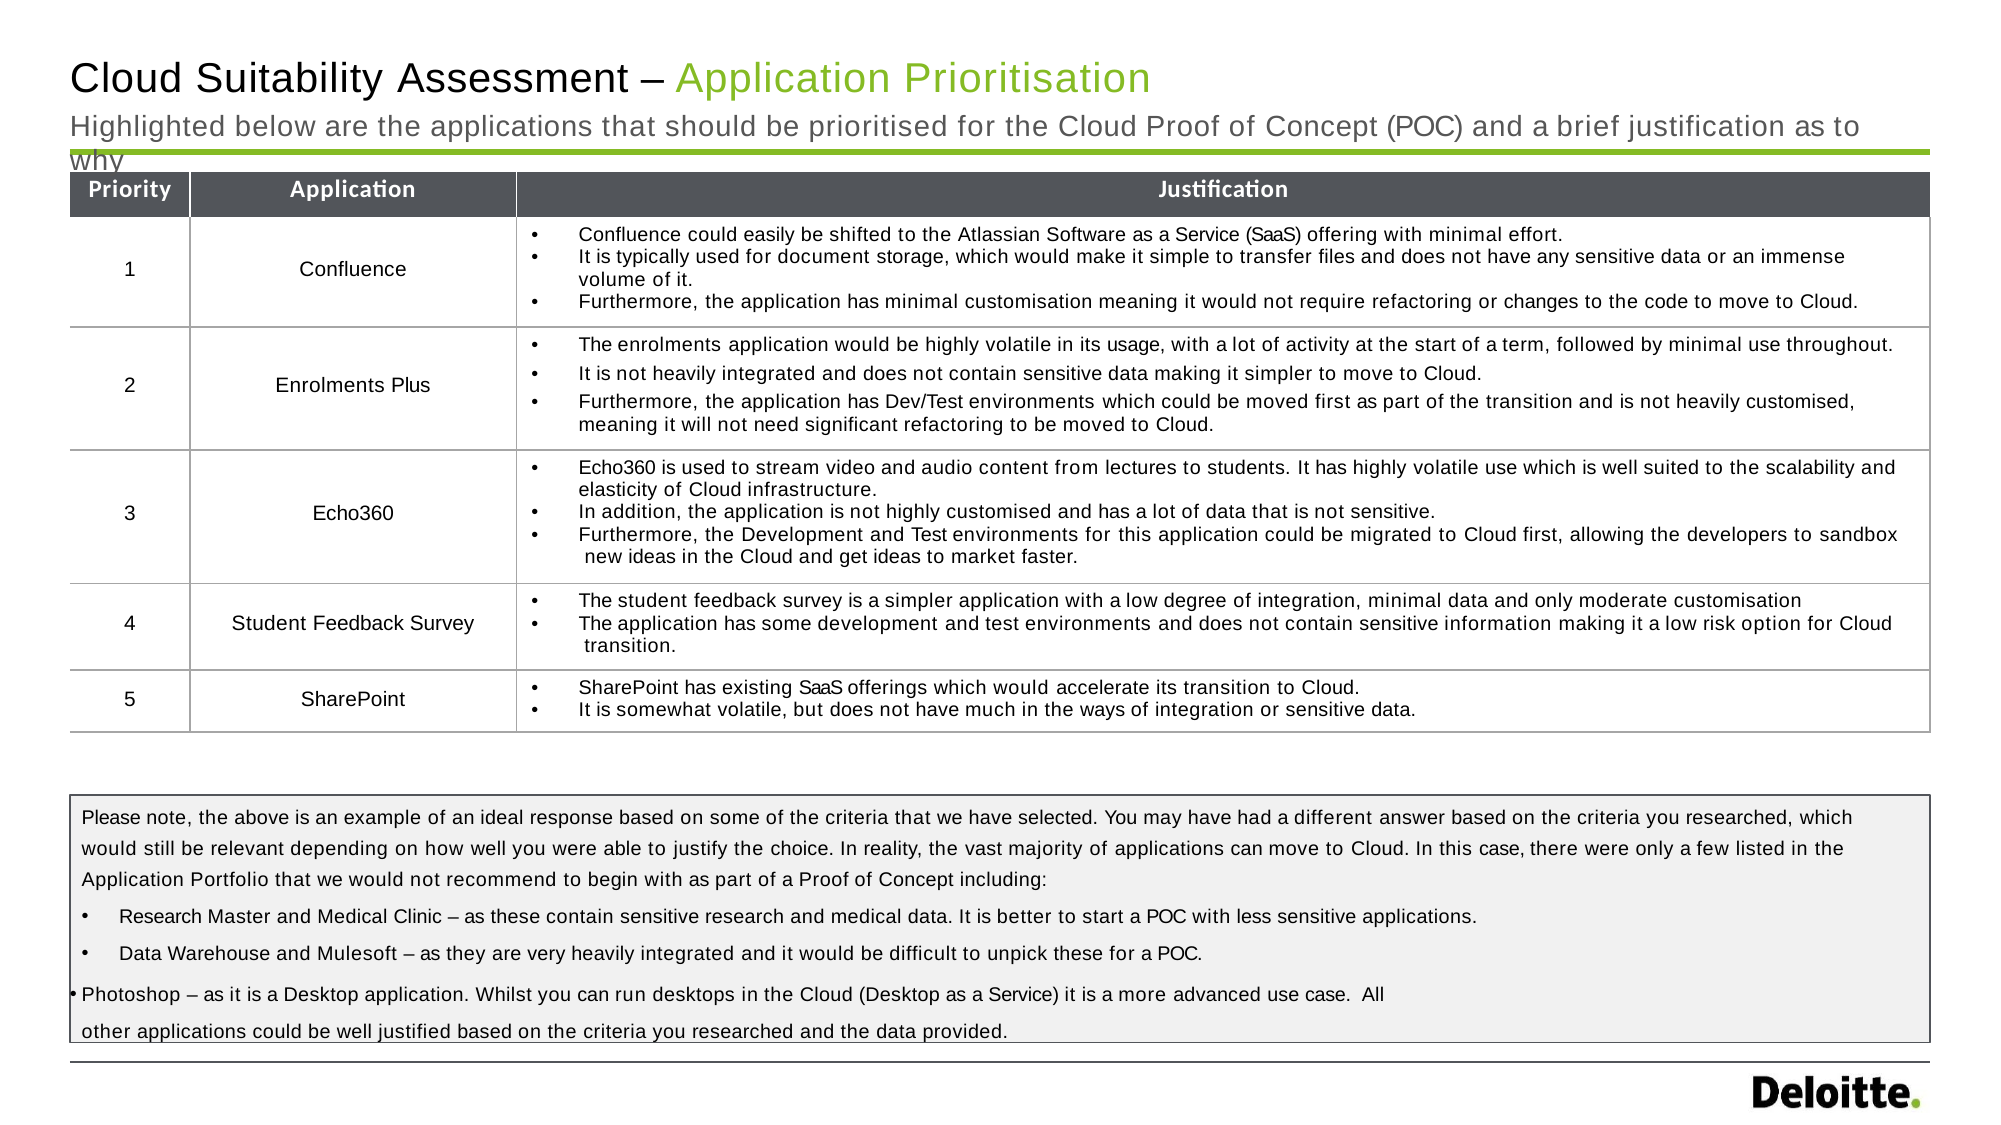

# Cloud Suitability Assessment – Application Prioritisation
Highlighted below are the applications that should be prioritised for the Cloud Proof of Concept (POC) and a brief justification as to why
|  |  |  |
| --- | --- | --- |
| Priority | Application | Justification |
| 1 | Confluence | Confluence could easily be shifted to the Atlassian Software as a Service (SaaS) offering with minimal effort. It is typically used for document storage, which would make it simple to transfer files and does not have any sensitive data or an immense volume of it. Furthermore, the application has minimal customisation meaning it would not require refactoring or changes to the code to move to Cloud. |
| 2 | Enrolments Plus | The enrolments application would be highly volatile in its usage, with a lot of activity at the start of a term, followed by minimal use throughout. It is not heavily integrated and does not contain sensitive data making it simpler to move to Cloud. Furthermore, the application has Dev/Test environments which could be moved first as part of the transition and is not heavily customised, meaning it will not need significant refactoring to be moved to Cloud. |
| 3 | Echo360 | Echo360 is used to stream video and audio content from lectures to students. It has highly volatile use which is well suited to the scalability and elasticity of Cloud infrastructure. In addition, the application is not highly customised and has a lot of data that is not sensitive. Furthermore, the Development and Test environments for this application could be migrated to Cloud first, allowing the developers to sandbox new ideas in the Cloud and get ideas to market faster. |
| 4 | Student Feedback Survey | The student feedback survey is a simpler application with a low degree of integration, minimal data and only moderate customisation The application has some development and test environments and does not contain sensitive information making it a low risk option for Cloud transition. |
| 5 | SharePoint | SharePoint has existing SaaS offerings which would accelerate its transition to Cloud. It is somewhat volatile, but does not have much in the ways of integration or sensitive data. |
Please note, the above is an example of an ideal response based on some of the criteria that we have selected. You may have had a different answer based on the criteria you researched, which  would still be relevant depending on how well you were able to justify the choice. In reality, the vast majority of applications can move to Cloud. In this case, there were only a few listed in the  Application Portfolio that we would not recommend to begin with as part of a Proof of Concept including:
Research Master and Medical Clinic – as these contain sensitive research and medical data. It is better to start a POC with less sensitive applications.
Data Warehouse and Mulesoft – as they are very heavily integrated and it would be difficult to unpick these for a POC.
Photoshop – as it is a Desktop application. Whilst you can run desktops in the Cloud (Desktop as a Service) it is a more advanced use case.  All other applications could be well justified based on the criteria you researched and the data provided.